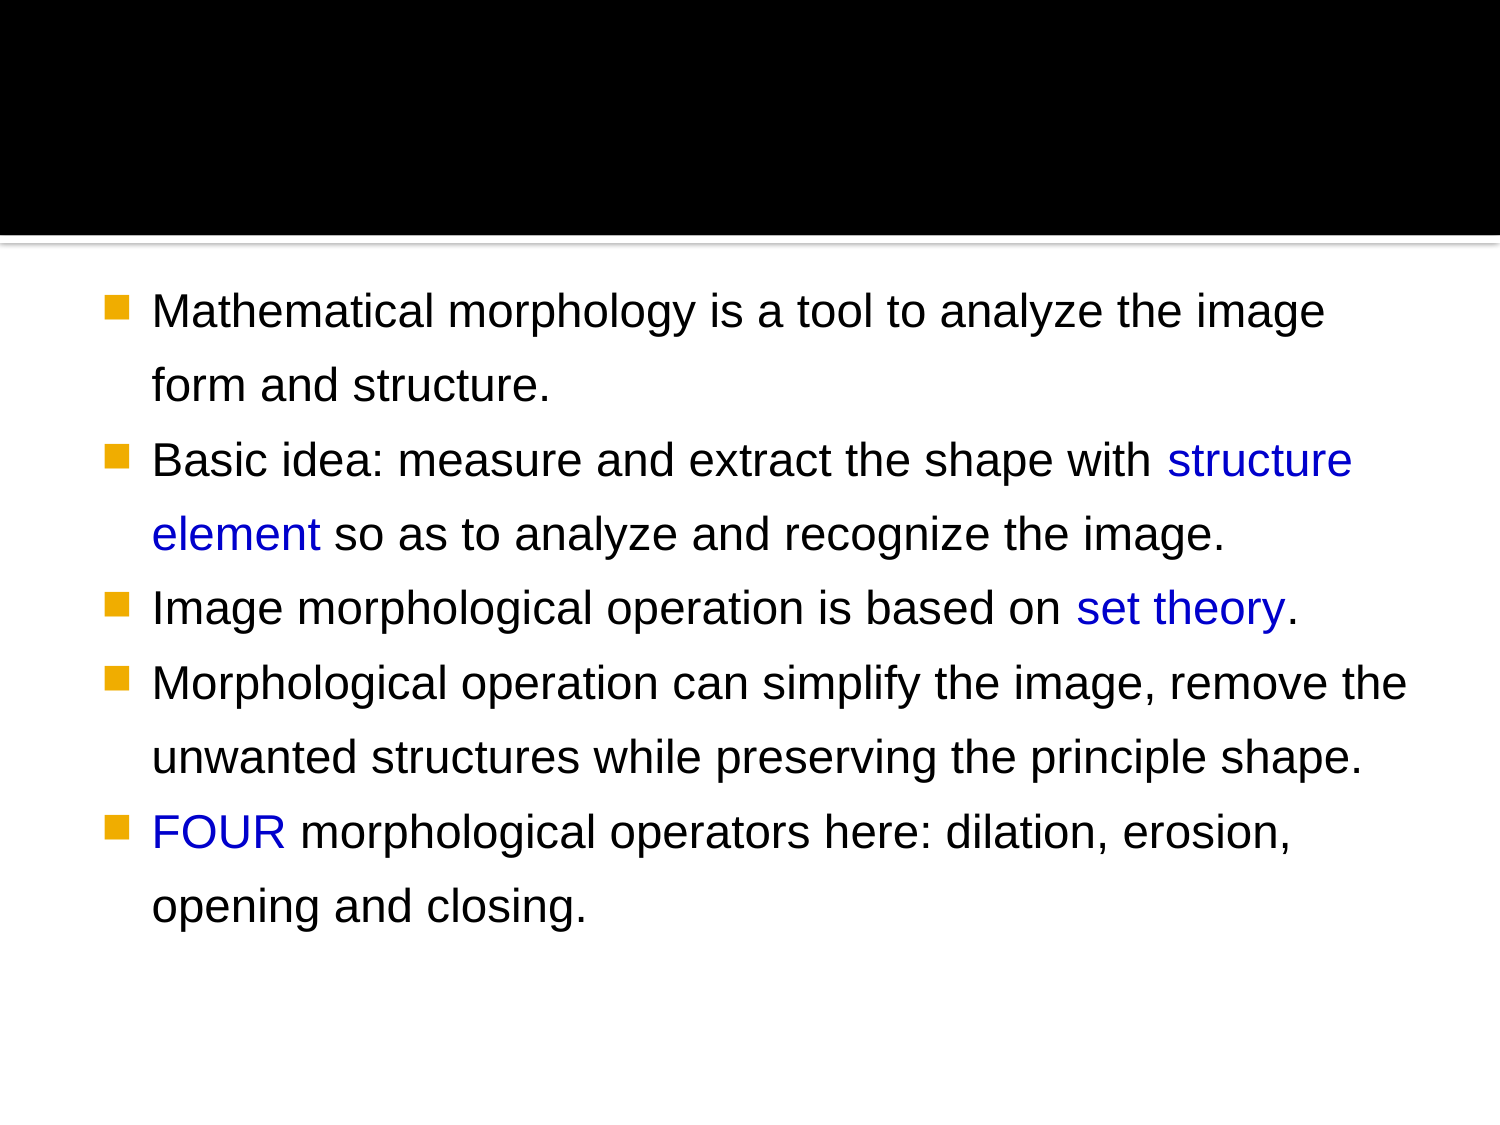

#
Mathematical morphology is a tool to analyze the image form and structure.
Basic idea: measure and extract the shape with structure element so as to analyze and recognize the image.
Image morphological operation is based on set theory.
Morphological operation can simplify the image, remove the unwanted structures while preserving the principle shape.
FOUR morphological operators here: dilation, erosion, opening and closing.